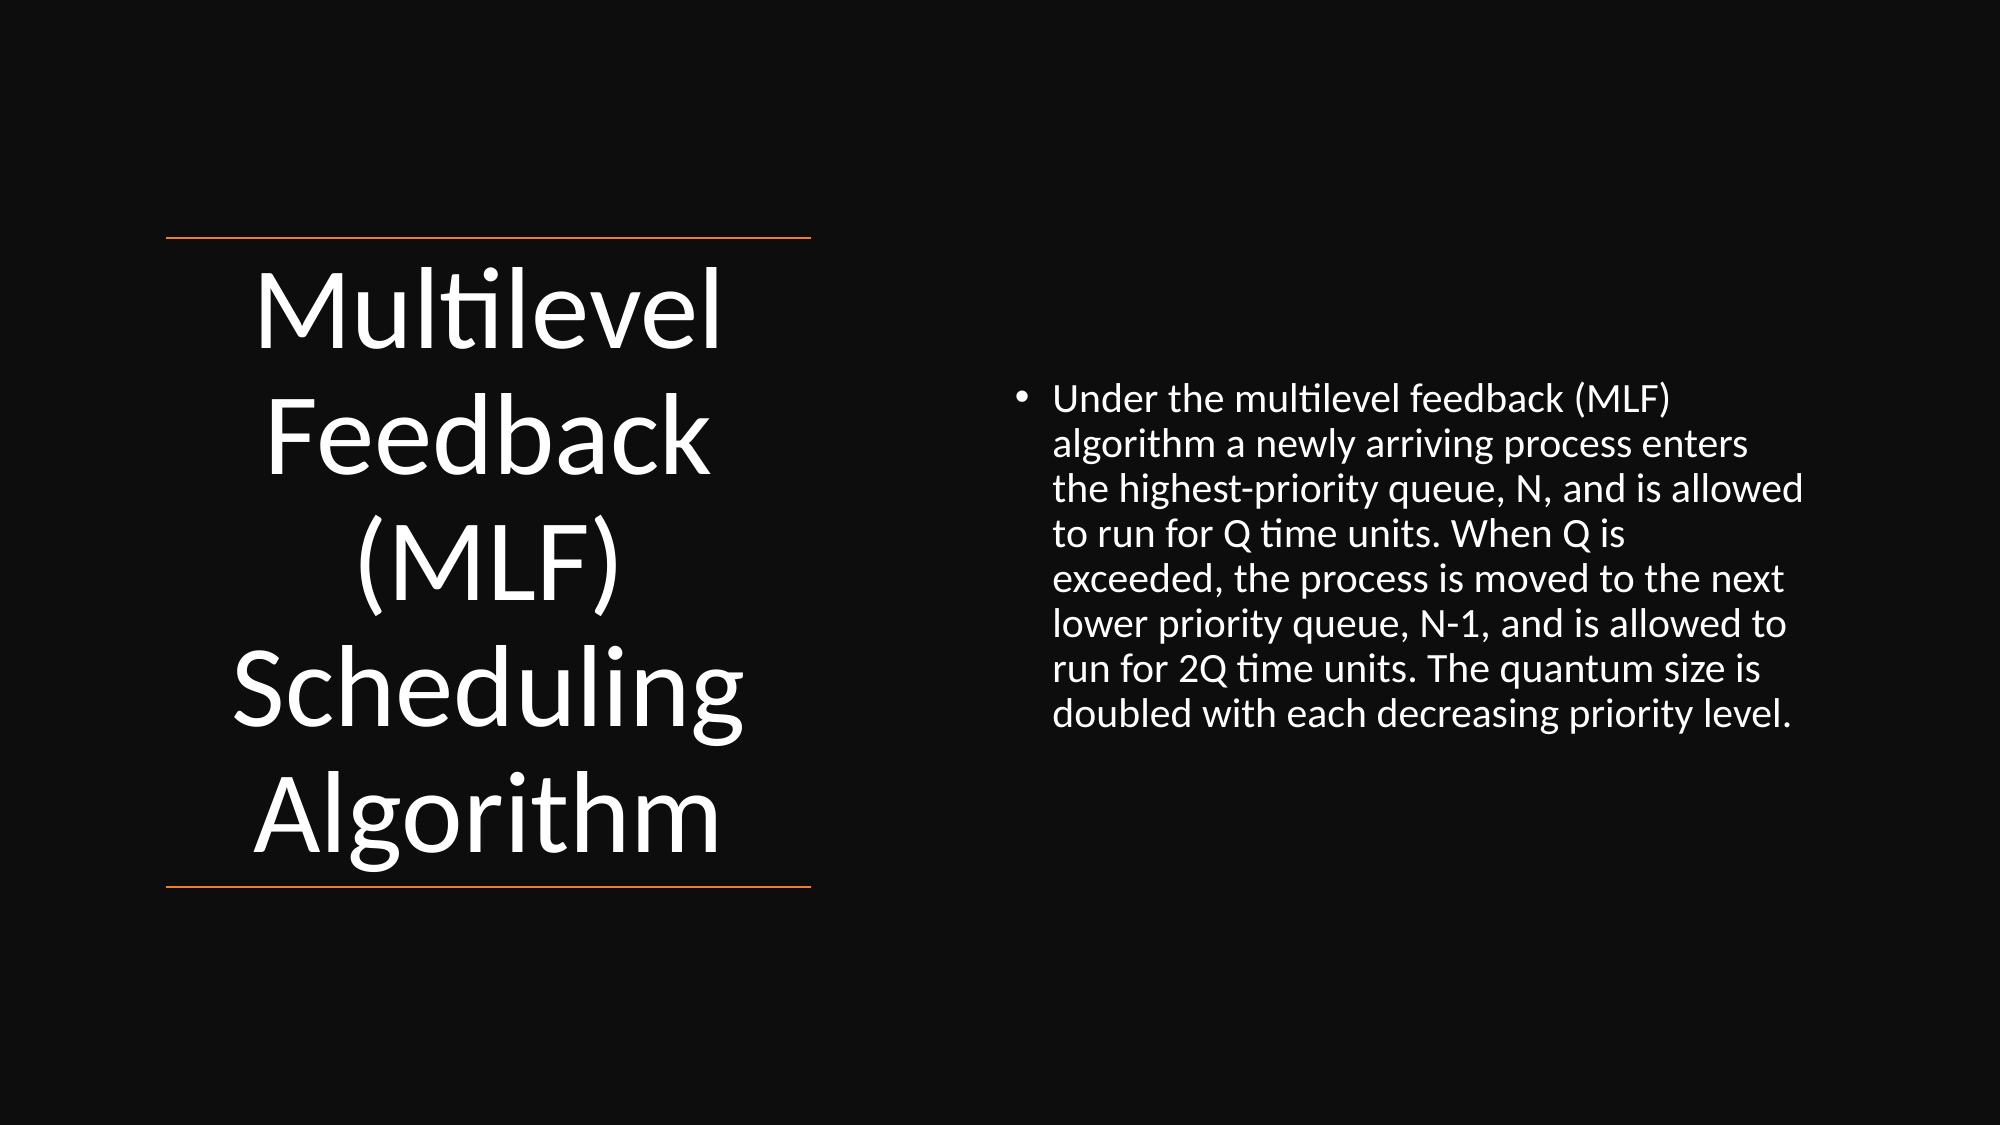

Under the multilevel feedback (MLF) algorithm a newly arriving process enters the highest-priority queue, N, and is allowed to run for Q time units. When Q is exceeded, the process is moved to the next lower priority queue, N-1, and is allowed to run for 2Q time units. The quantum size is doubled with each decreasing priority level.
# Multilevel Feedback (MLF) Scheduling Algorithm